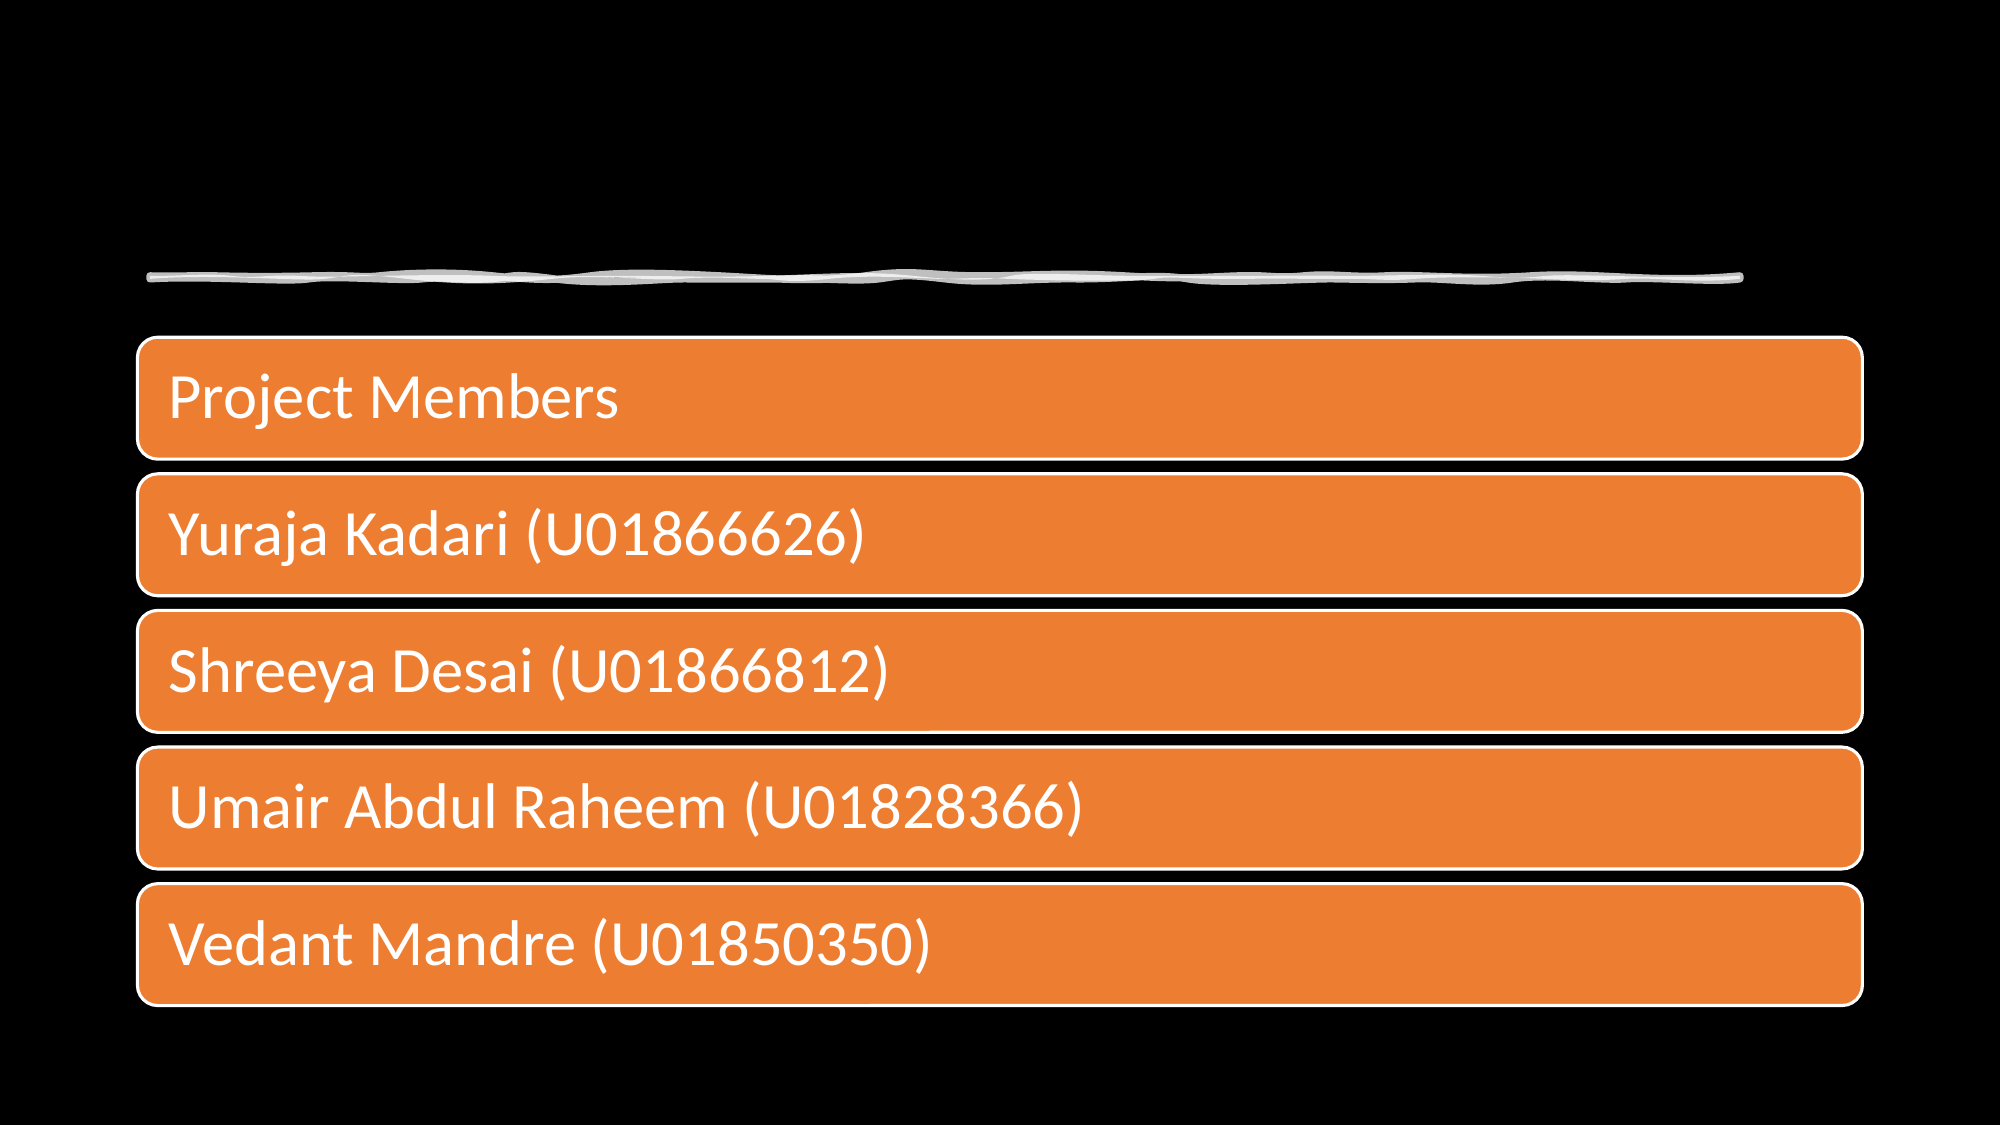

Project Members
Yuraja Kadari (U01866626)
Shreeya Desai (U01866812)
Umair Abdul Raheem (U01828366)
Vedant Mandre (U01850350)